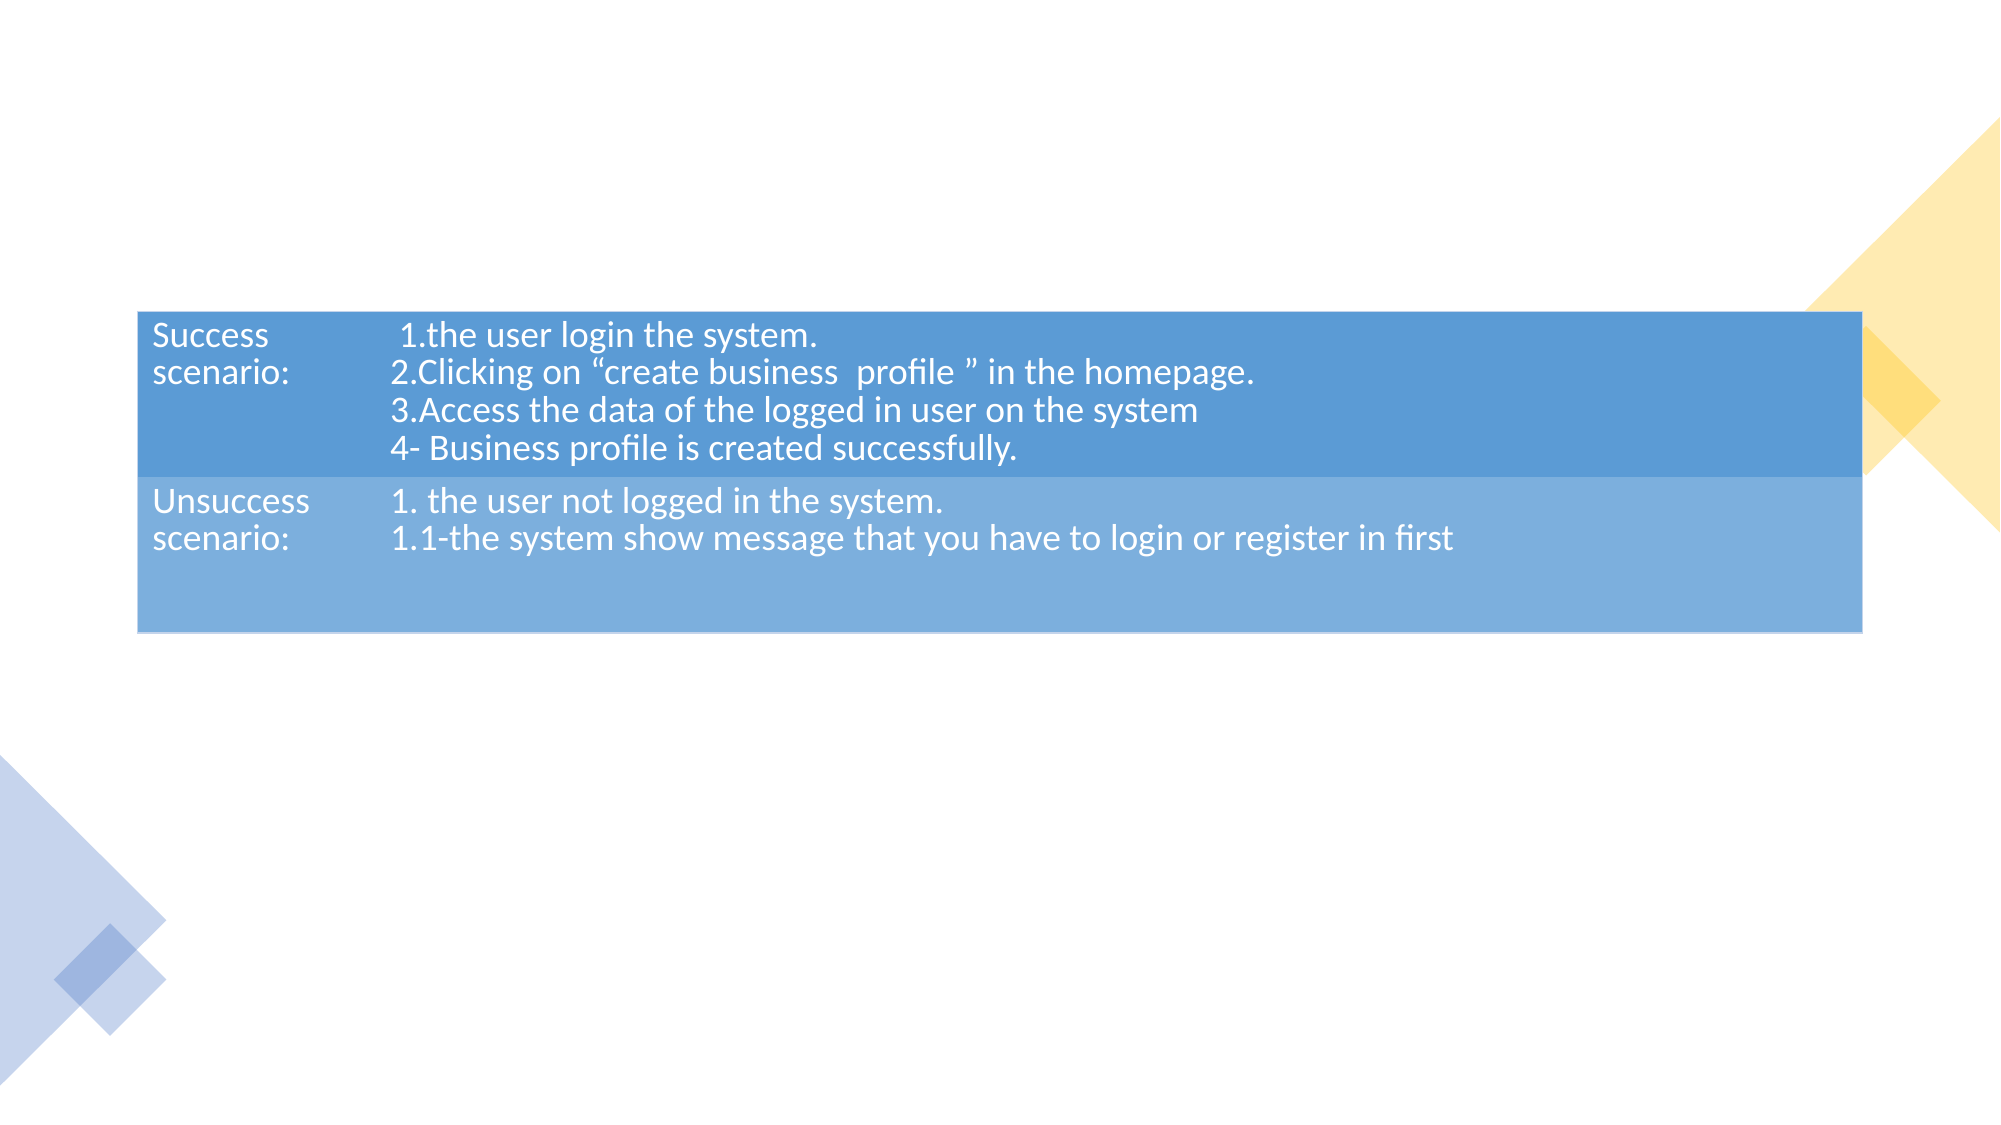

#

| Success scenario: | 1.the user login the system. 2.Clicking on “create business profile ” in the homepage. 3.Access the data of the logged in user on the system 4- Business profile is created successfully. |
| --- | --- |
| Unsuccess scenario: | 1. the user not logged in the system. 1.1-the system show message that you have to login or register in first |